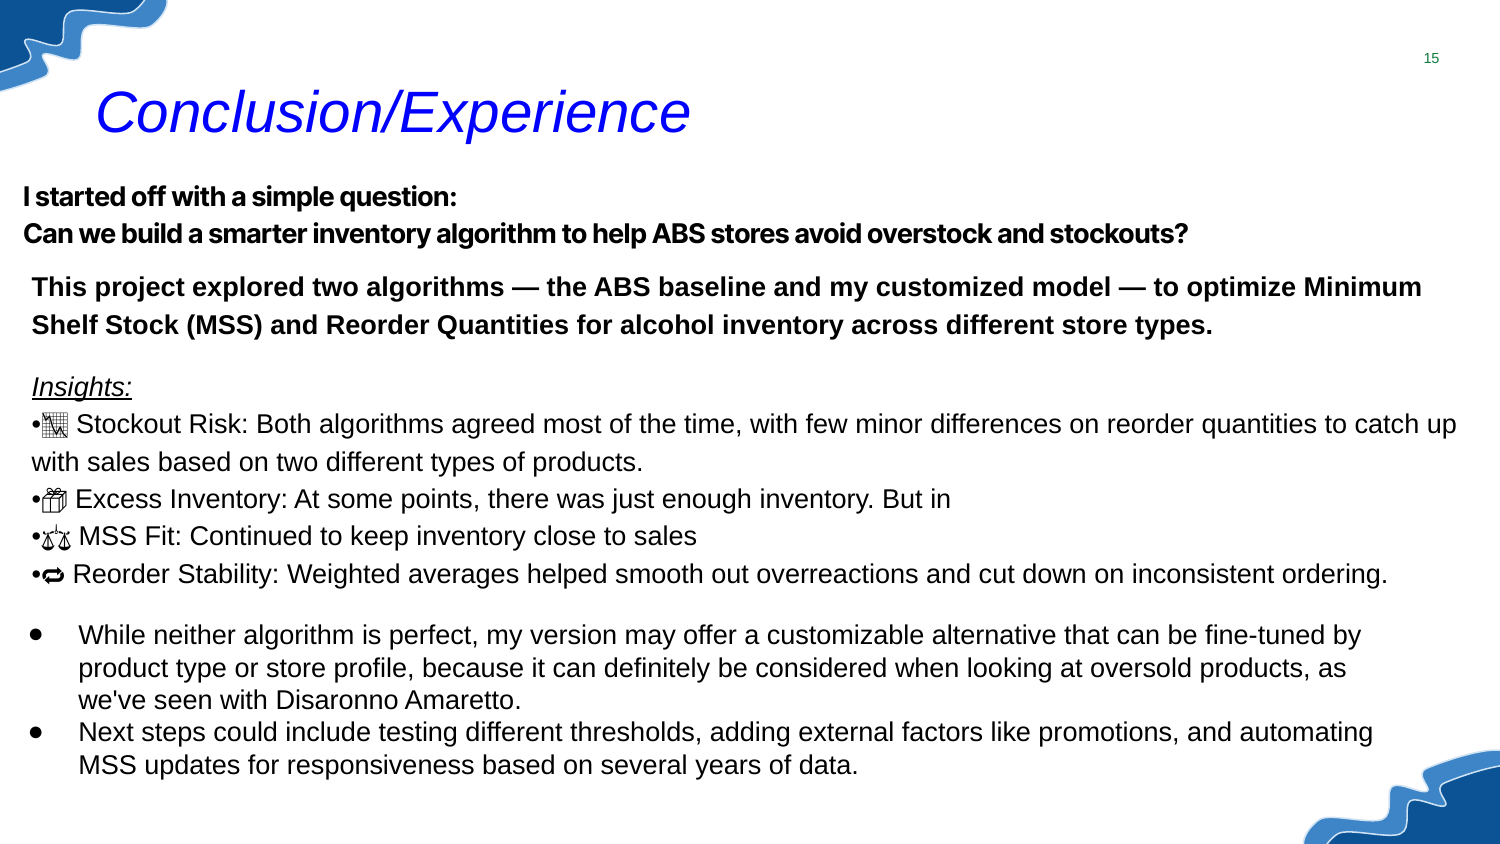

15
# Conclusion/Experience
I started off with a simple question:
Can we build a smarter inventory algorithm to help ABS stores avoid overstock and stockouts?
This project explored two algorithms — the ABS baseline and my customized model — to optimize Minimum Shelf Stock (MSS) and Reorder Quantities for alcohol inventory across different store types.
Insights:
•📉 Stockout Risk: Both algorithms agreed most of the time, with few minor differences on reorder quantities to catch up with sales based on two different types of products.
•📦 Excess Inventory: At some points, there was just enough inventory. But in
•⚖️ MSS Fit: Continued to keep inventory close to sales
•🔁 Reorder Stability: Weighted averages helped smooth out overreactions and cut down on inconsistent ordering.
While neither algorithm is perfect, my version may offer a customizable alternative that can be fine-tuned by product type or store profile, because it can definitely be considered when looking at oversold products, as we've seen with Disaronno Amaretto.
Next steps could include testing different thresholds, adding external factors like promotions, and automating MSS updates for responsiveness based on several years of data.